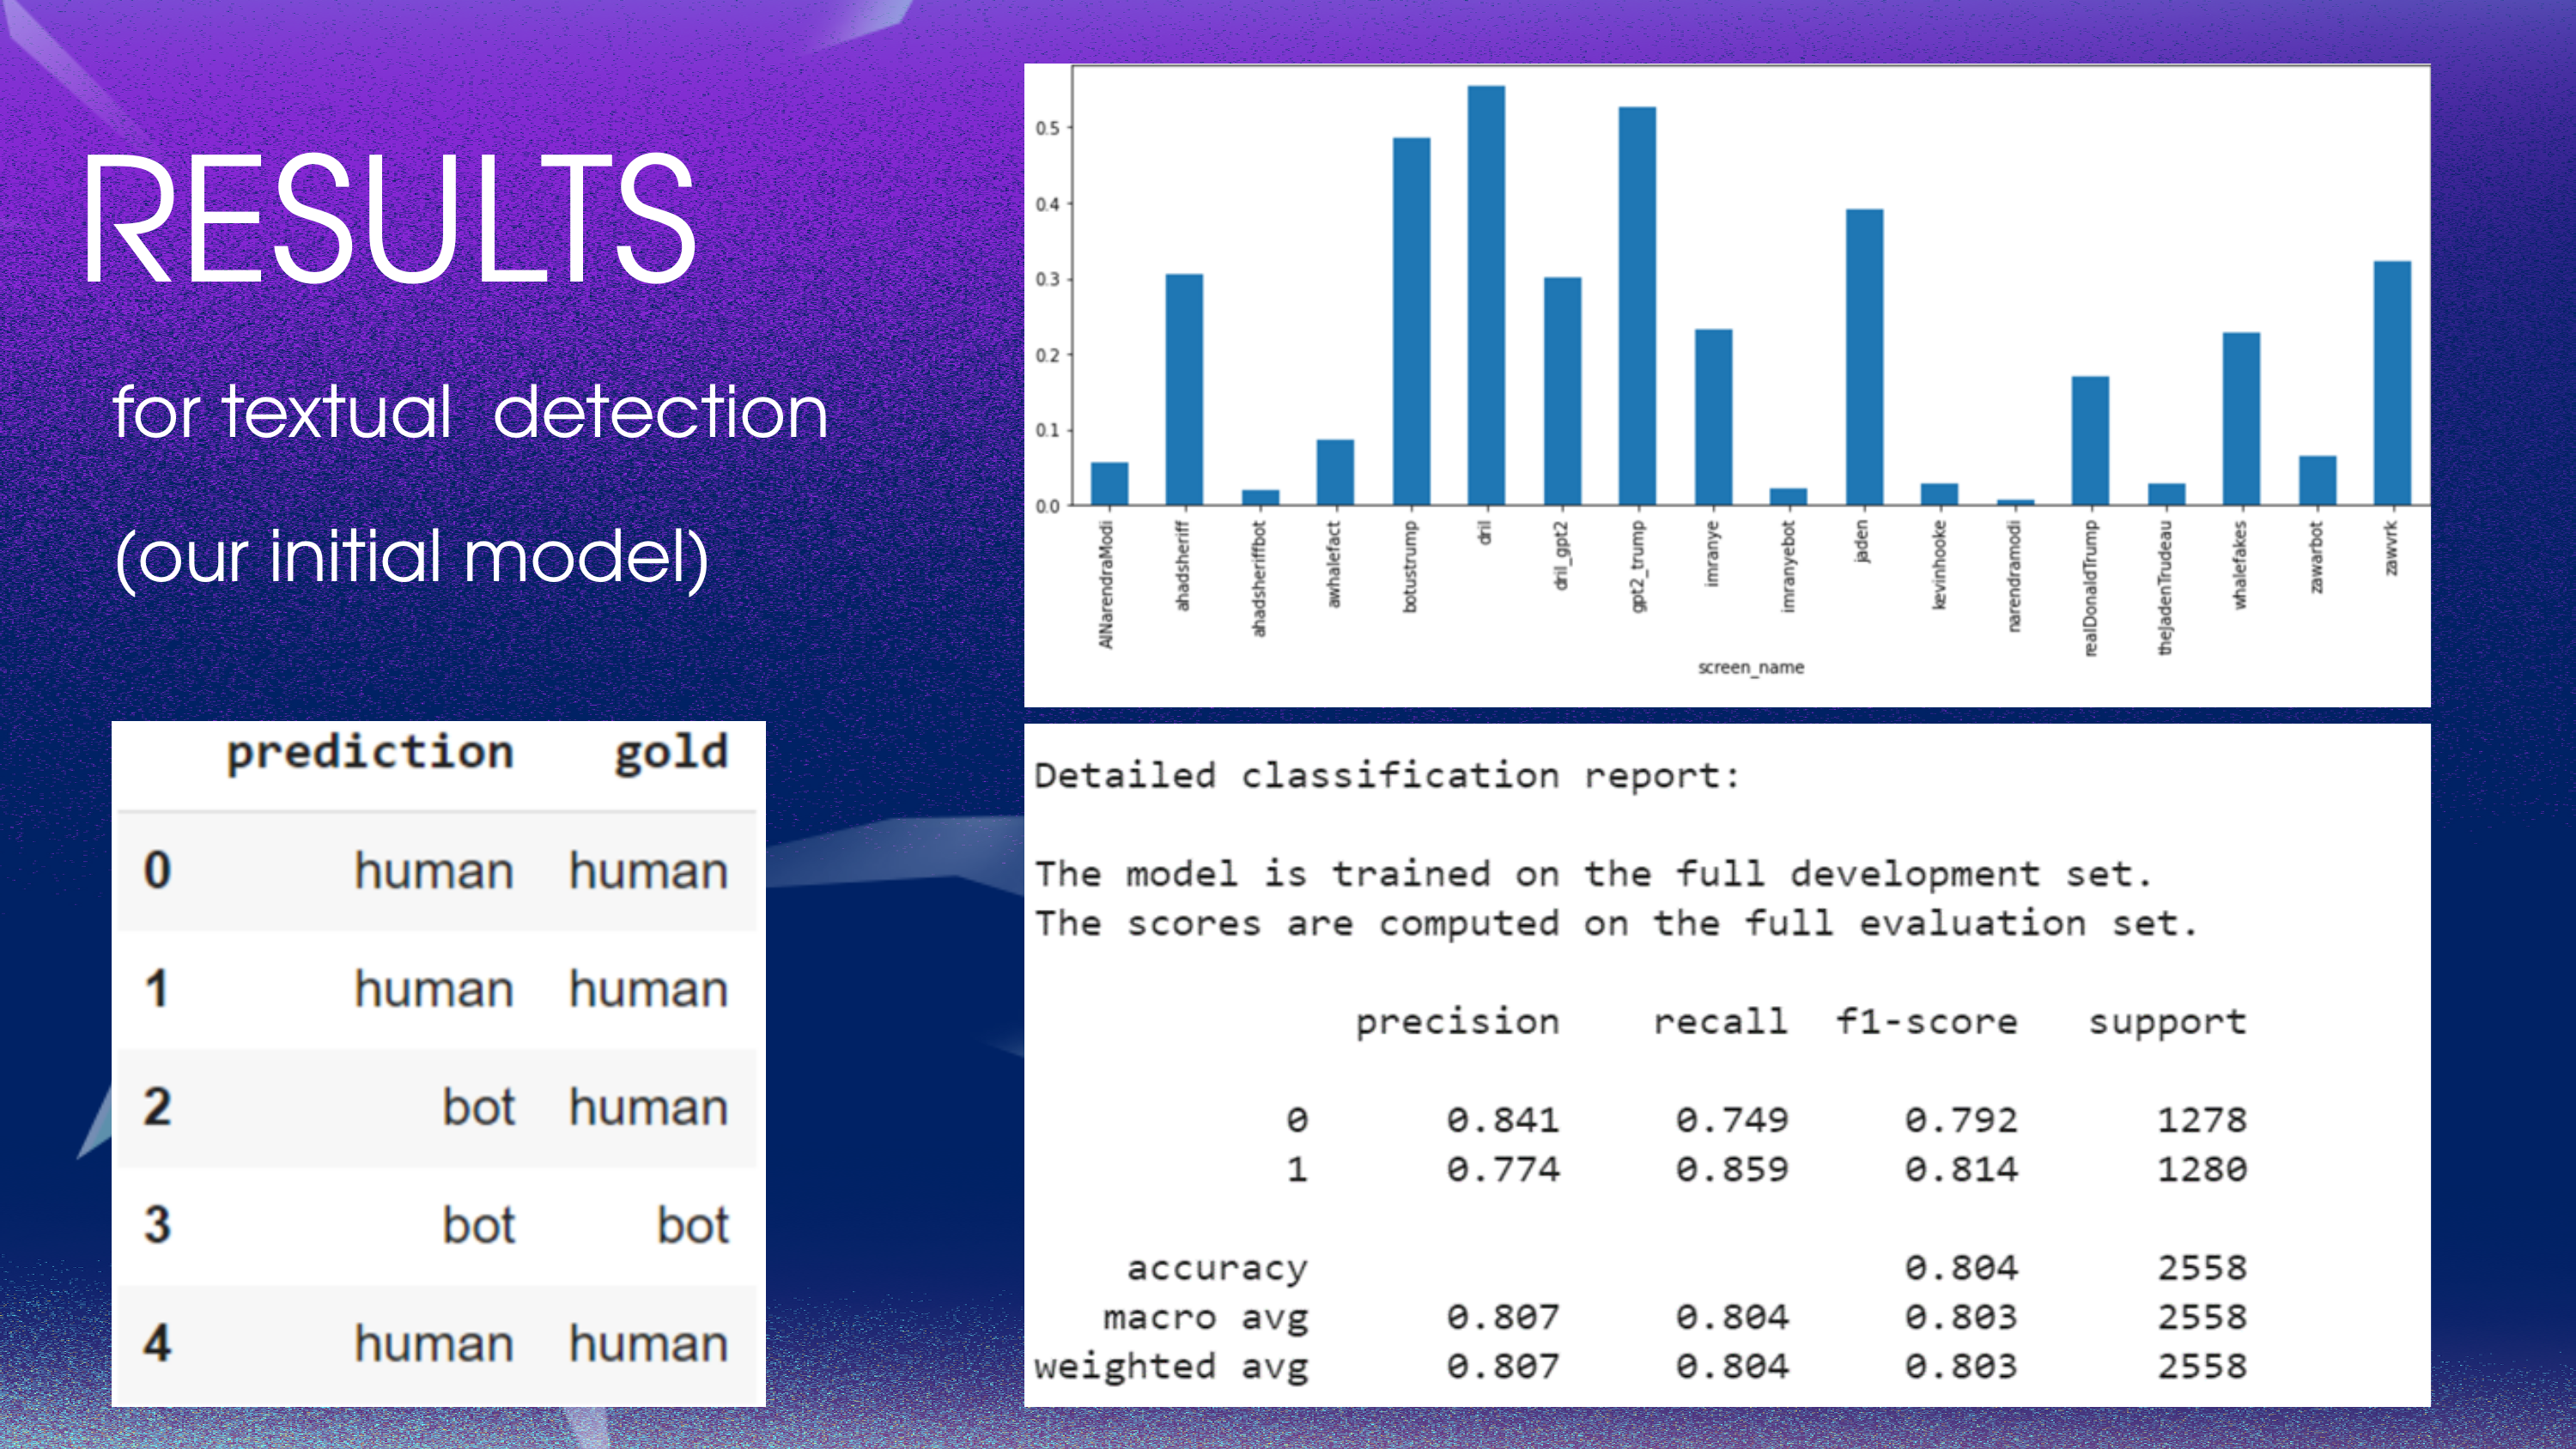

RESULTS

for textual  detection
(our initial model)